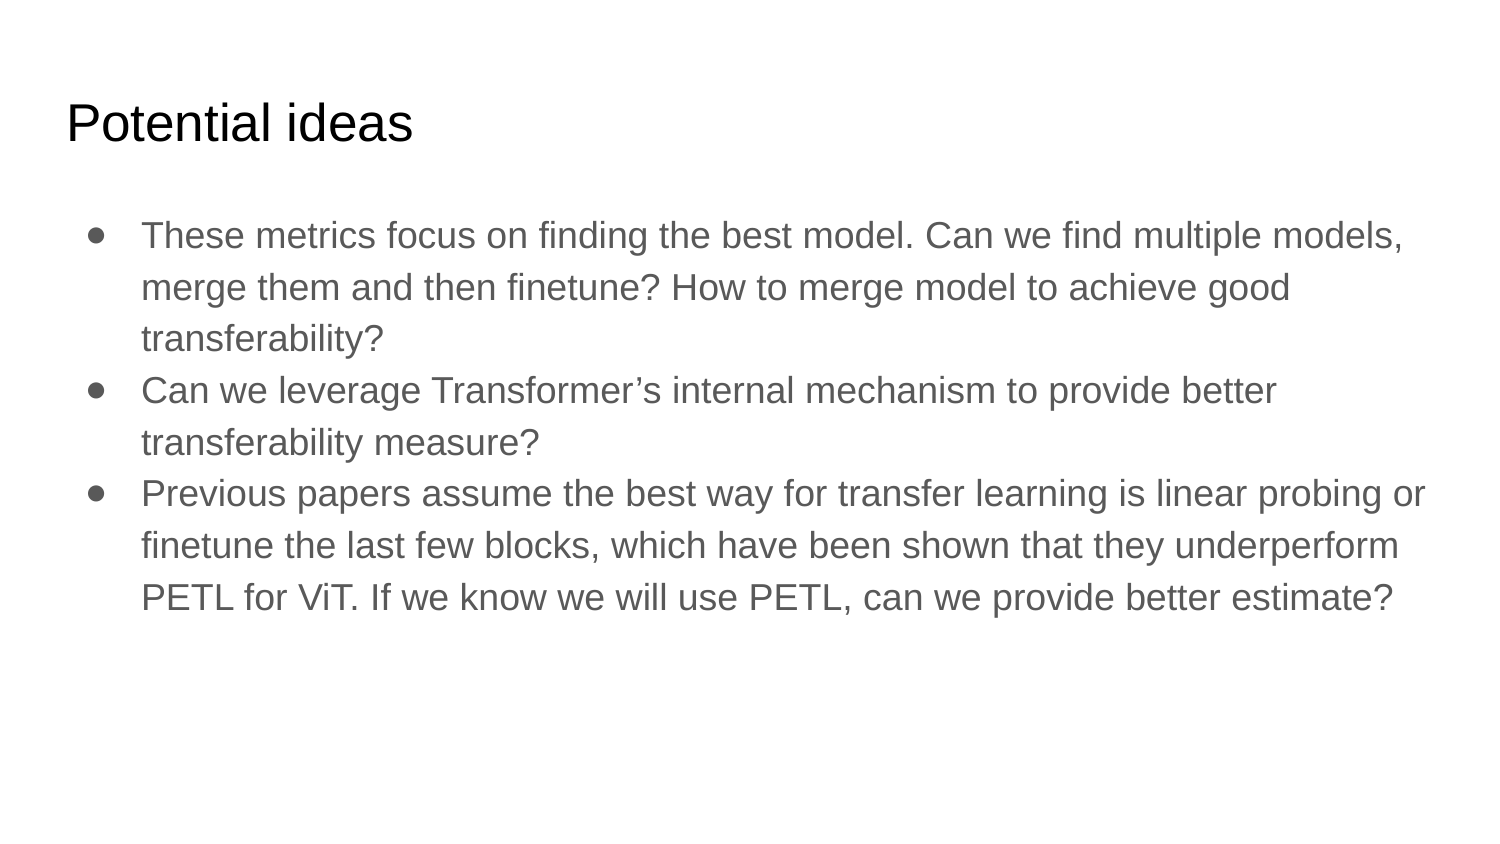

# Potential ideas
These metrics focus on finding the best model. Can we find multiple models, merge them and then finetune? How to merge model to achieve good transferability?
Can we leverage Transformer’s internal mechanism to provide better transferability measure?
Previous papers assume the best way for transfer learning is linear probing or finetune the last few blocks, which have been shown that they underperform PETL for ViT. If we know we will use PETL, can we provide better estimate?